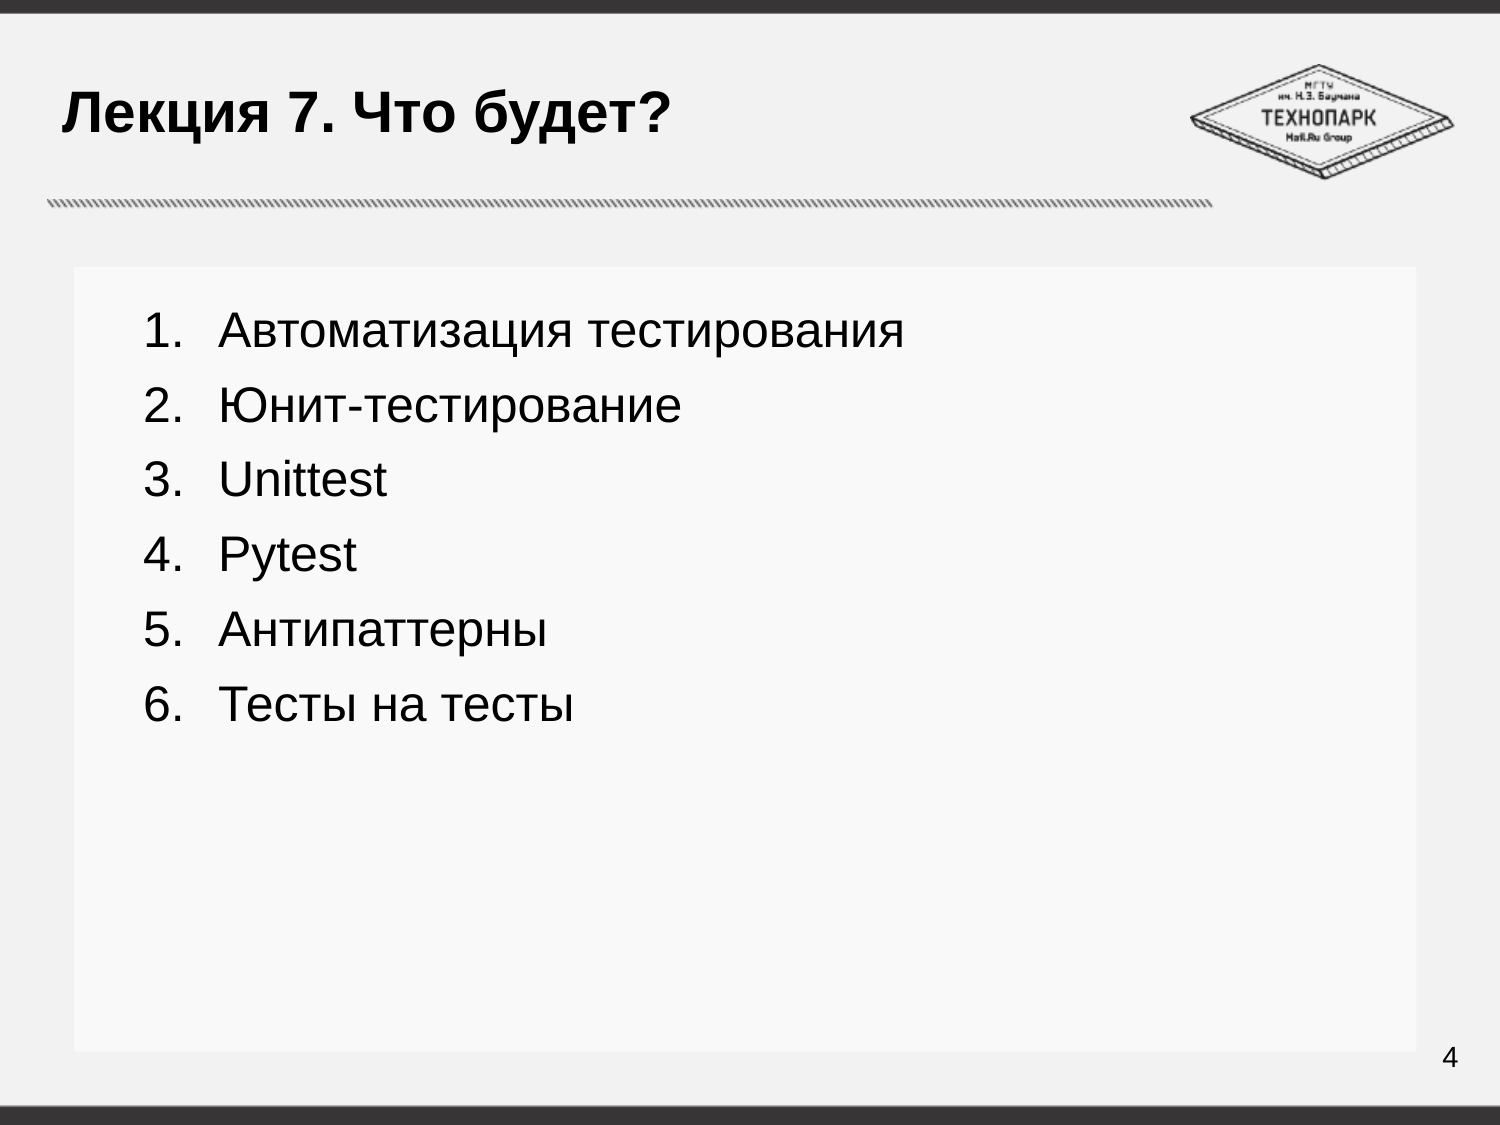

# Лекция 7. Что будет?
Автоматизация тестирования
Юнит-тестирование
Unittest
Pytest
Антипаттерны
Тесты на тесты

4